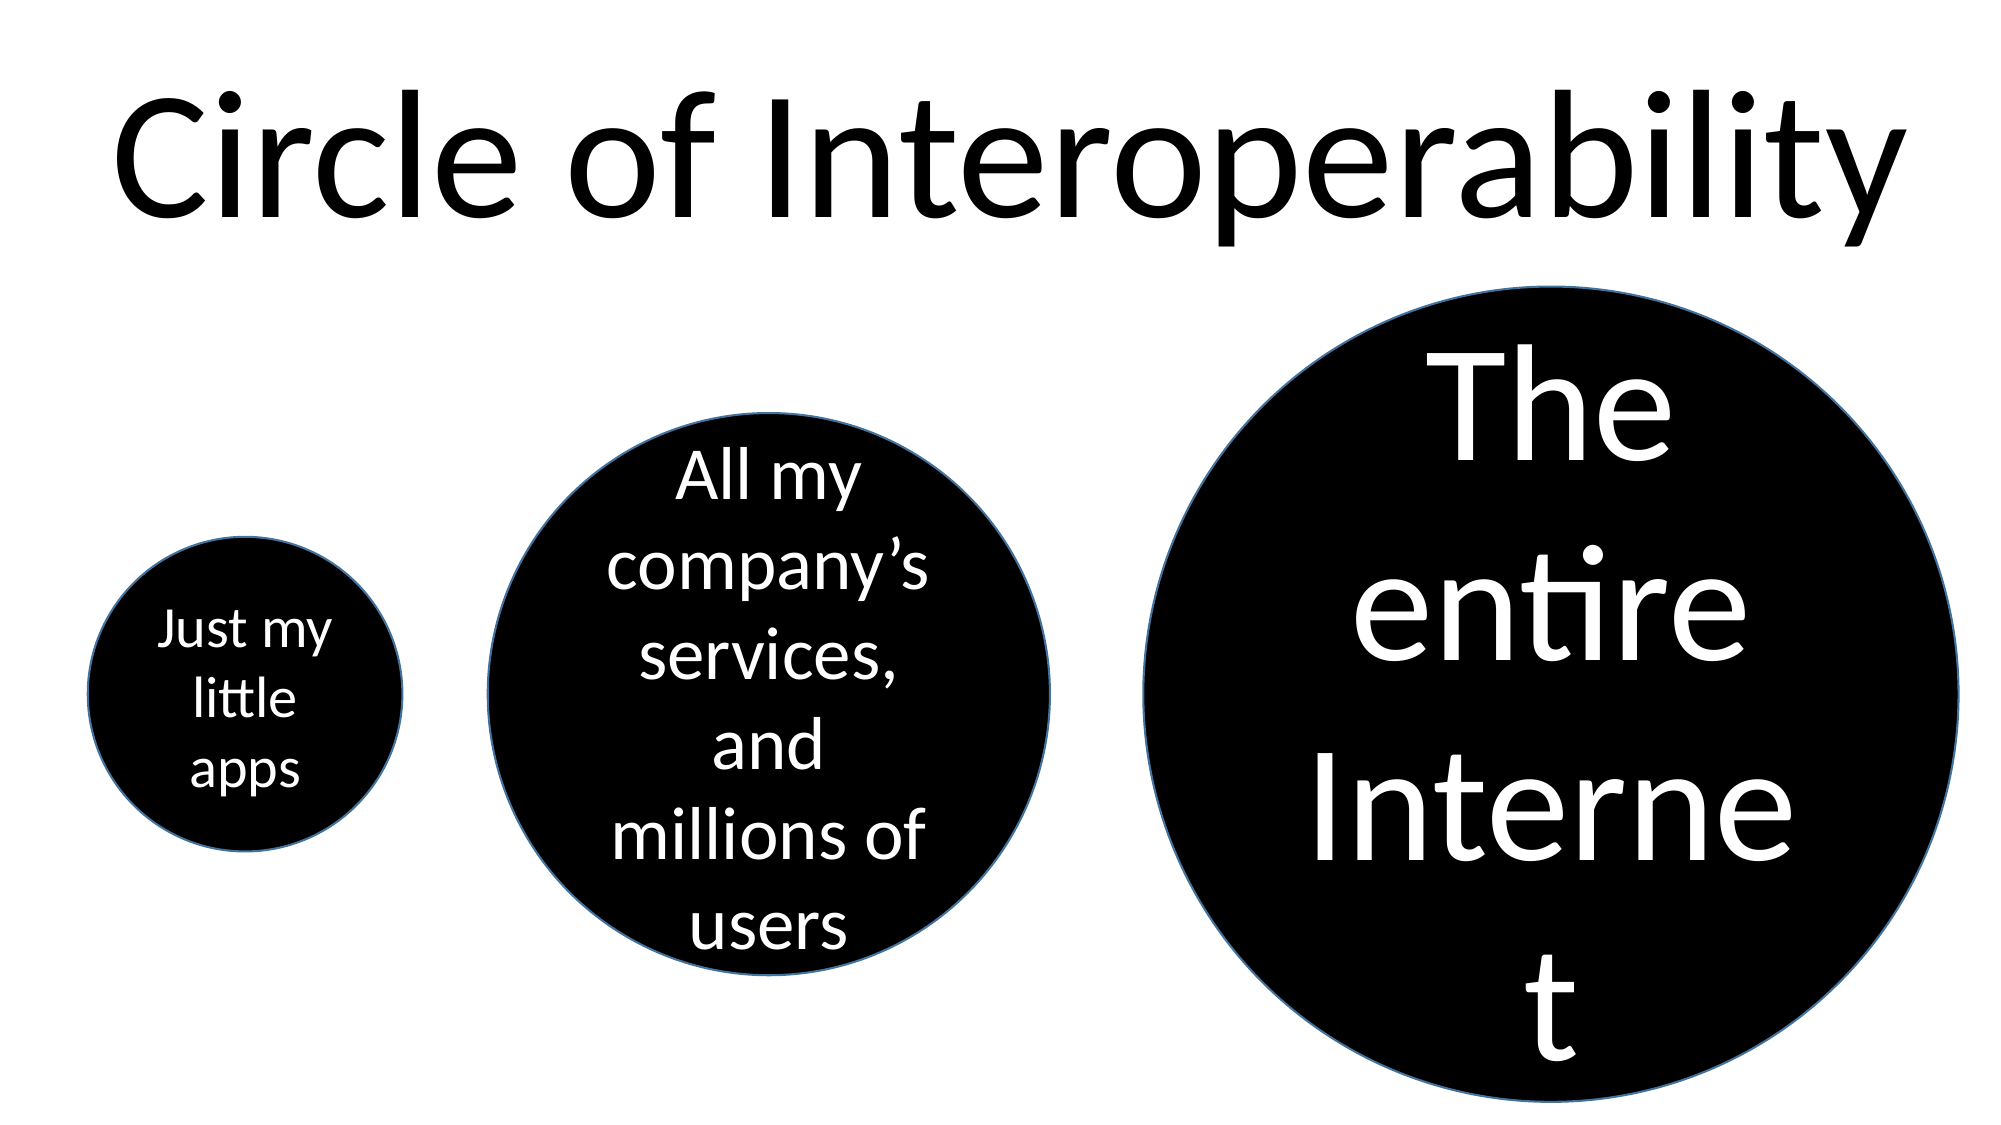

Circle of Interoperability
The entire Internet
All my company’s services, and millions of users
Just my little apps